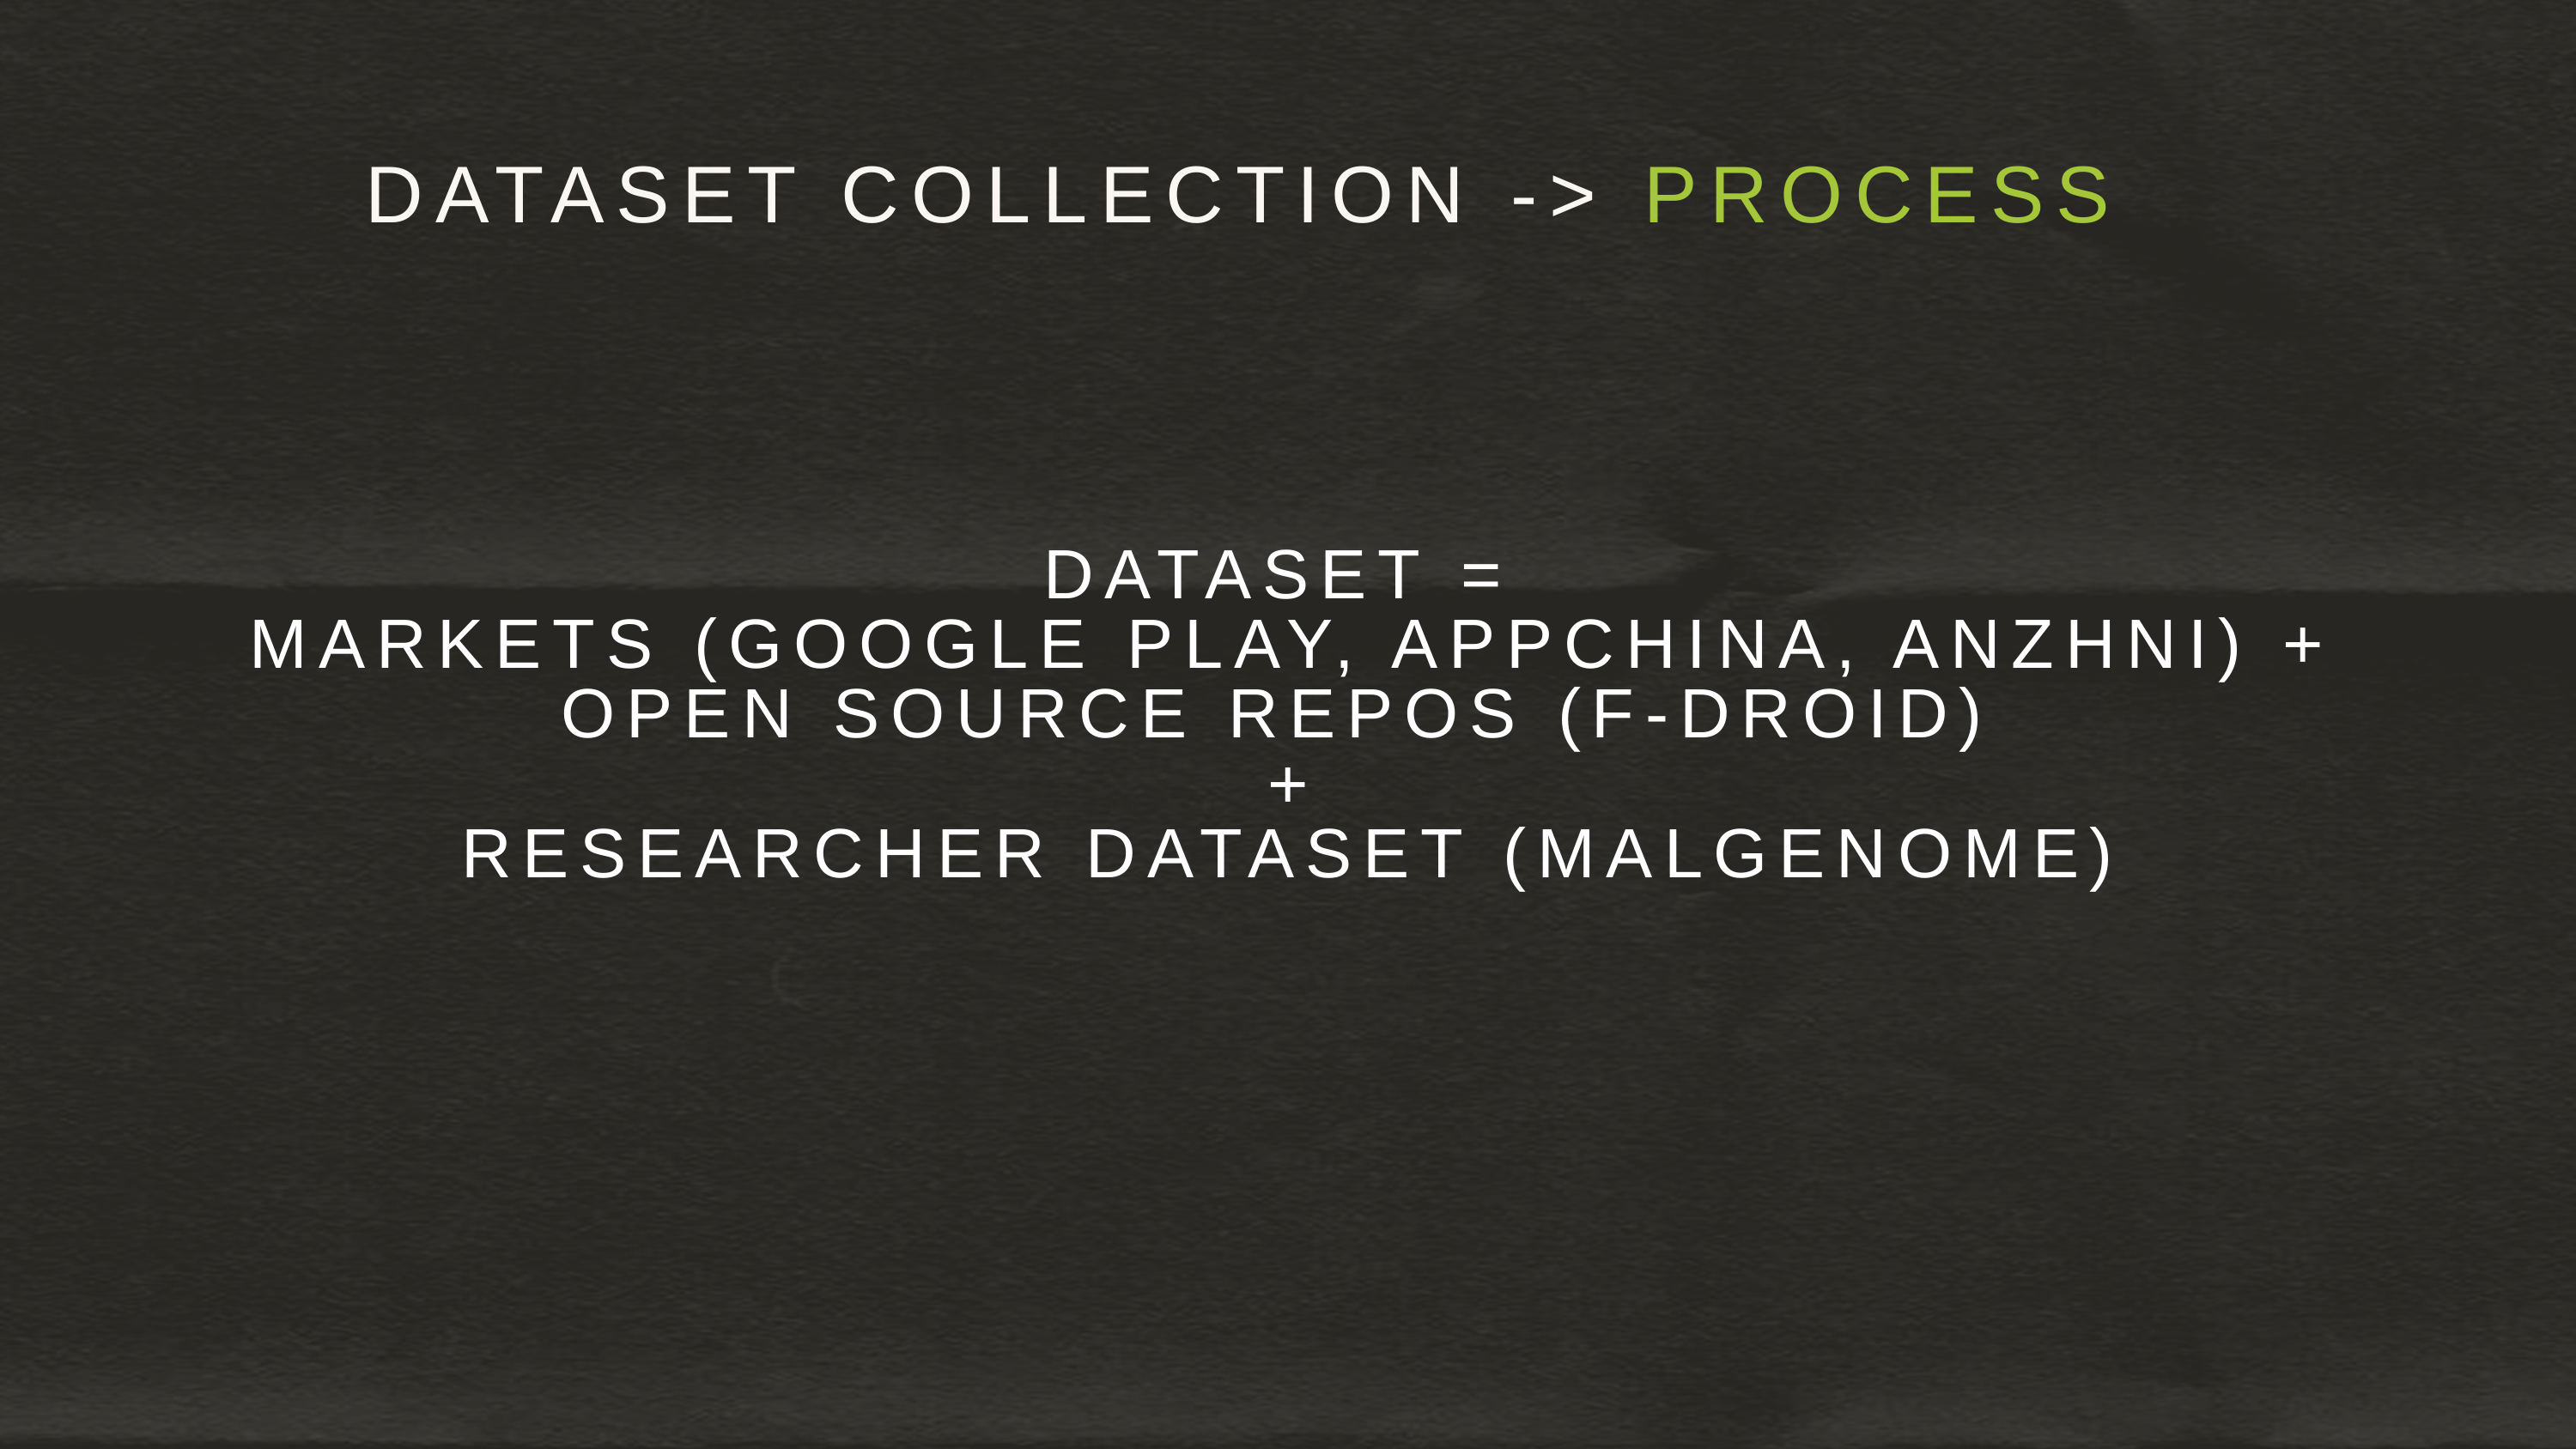

DATASET COLLECTION -> PROCESS

DATASET =
MARKETS (GOOGLE PLAY, APPCHINA, ANZHNI) +
OPEN SOURCE REPOS (F-DROID)
+
RESEARCHER DATASET (MALGENOME)